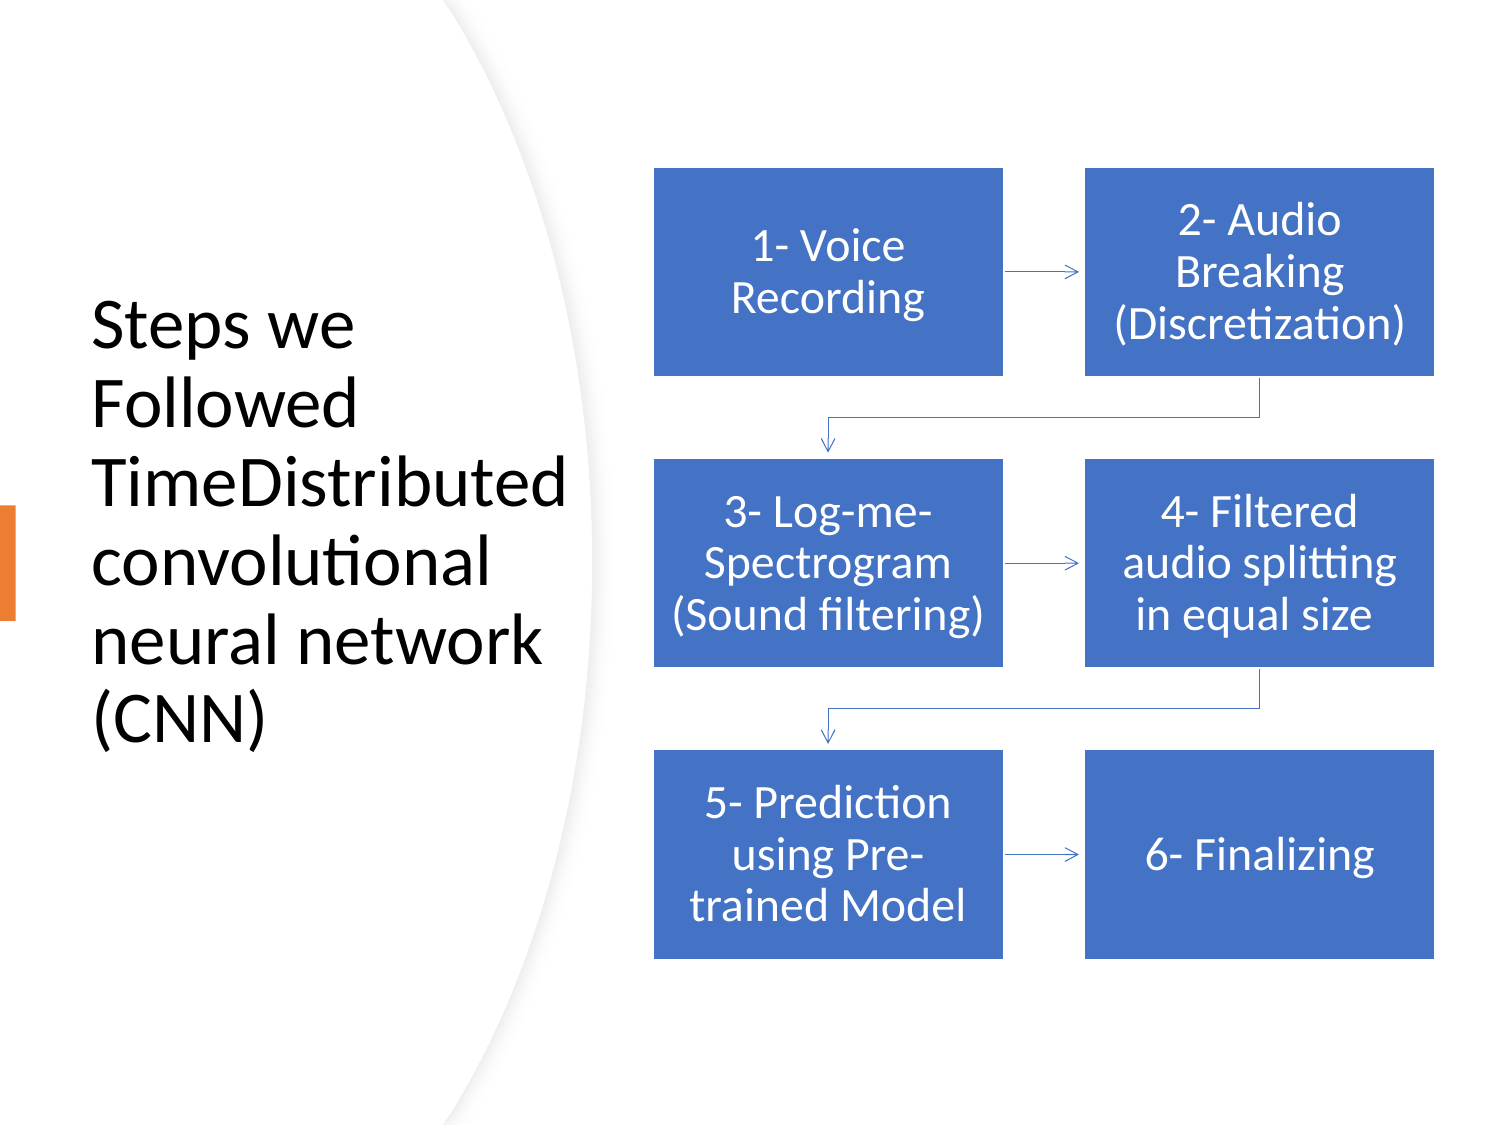

1- Voice Recording

2- Audio Breaking (Discretization)

3- Log-me-Spectrogram (Sound filtering)

4- Filtered audio splitting in equal size

5- Prediction using Pre-trained Model
6- Finalizing
# Steps we Followed  TimeDistributed
convolutional neural network (CNN)